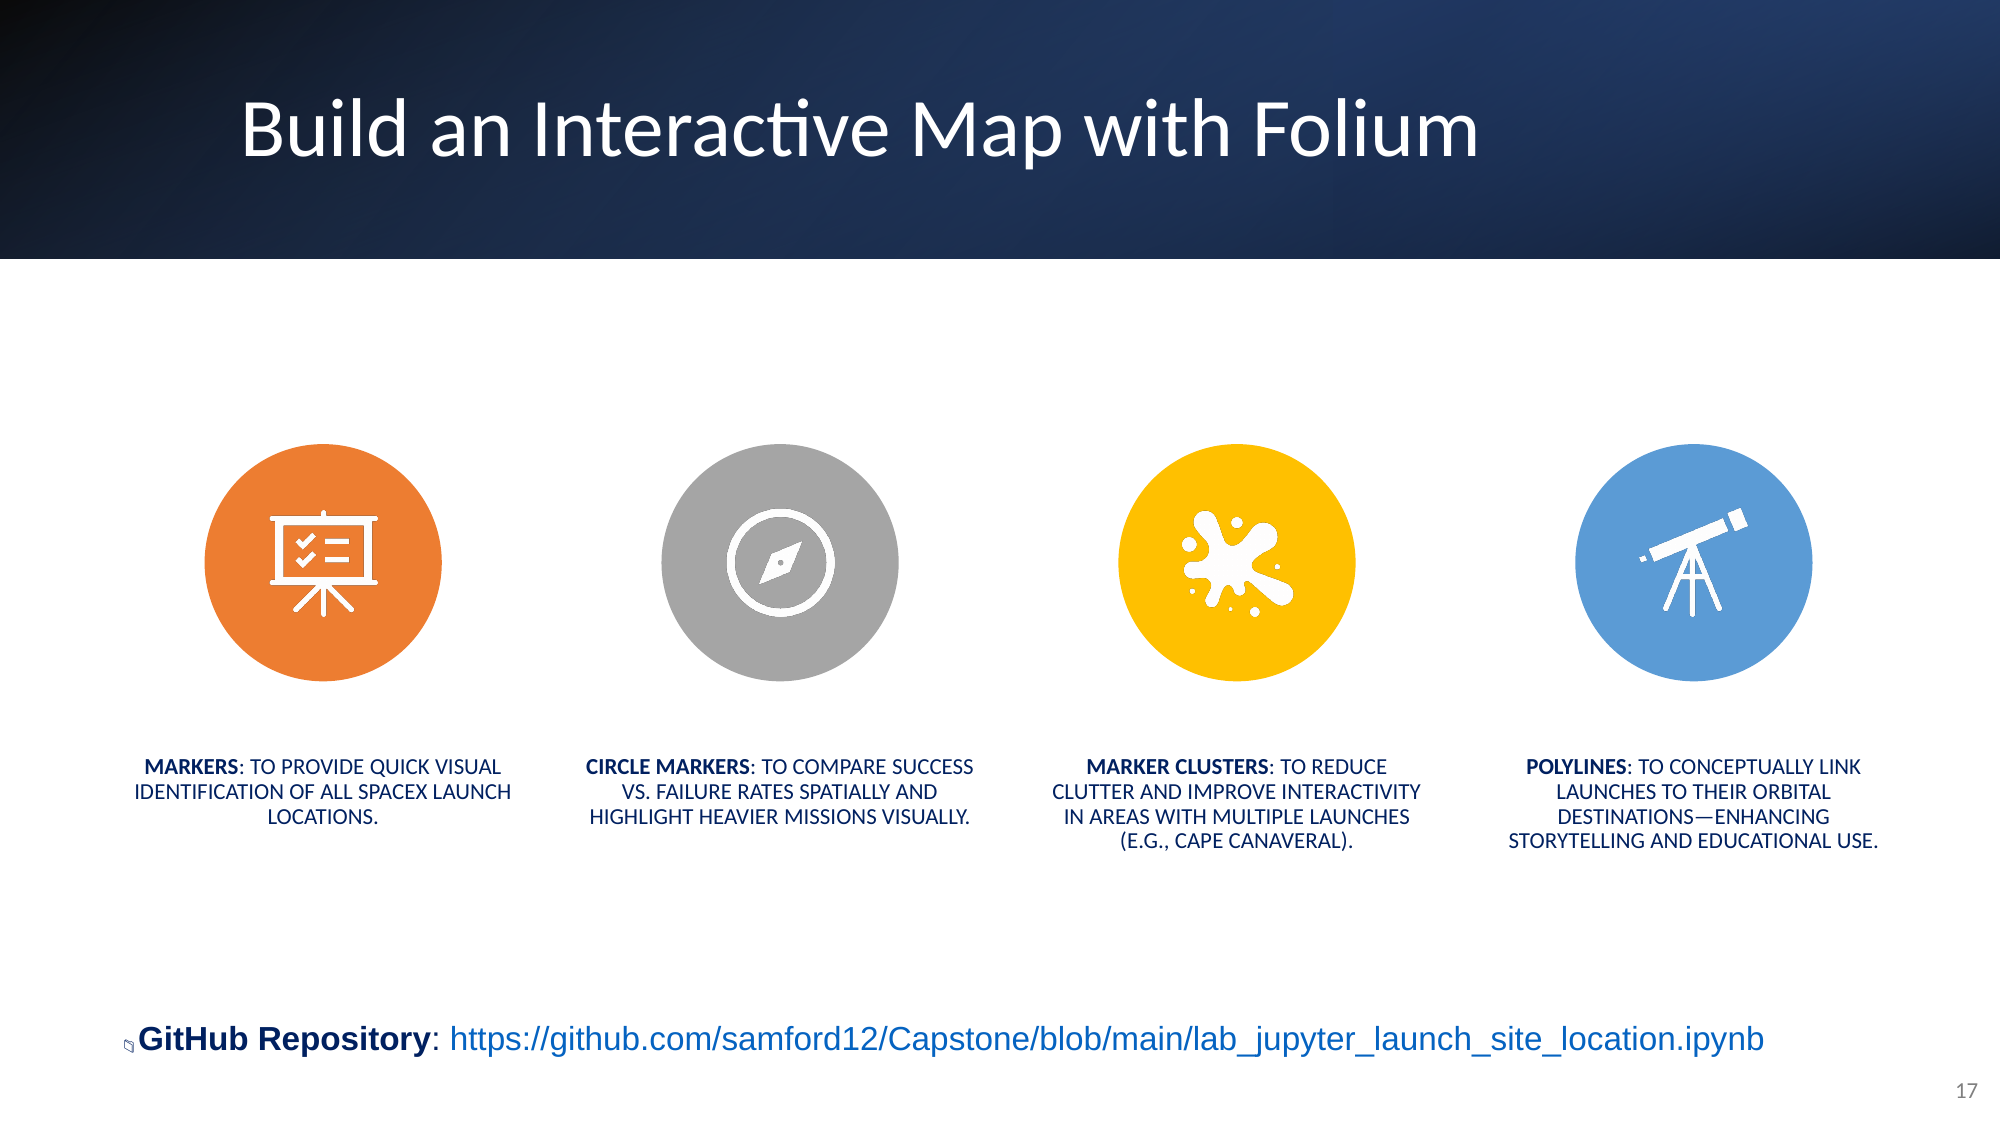

Build an Interactive Map with Folium
Markers: To provide quick visual identification of all SpaceX launch locations.
Circle markers: To compare success vs. failure rates spatially and highlight heavier missions visually.
Marker clusters: To reduce clutter and improve interactivity in areas with multiple launches (e.g., Cape Canaveral).
Polylines: To conceptually link launches to their orbital destinations—enhancing storytelling and educational use.
📁 GitHub Repository: https://github.com/samford12/Capstone/blob/main/lab_jupyter_launch_site_location.ipynb
17